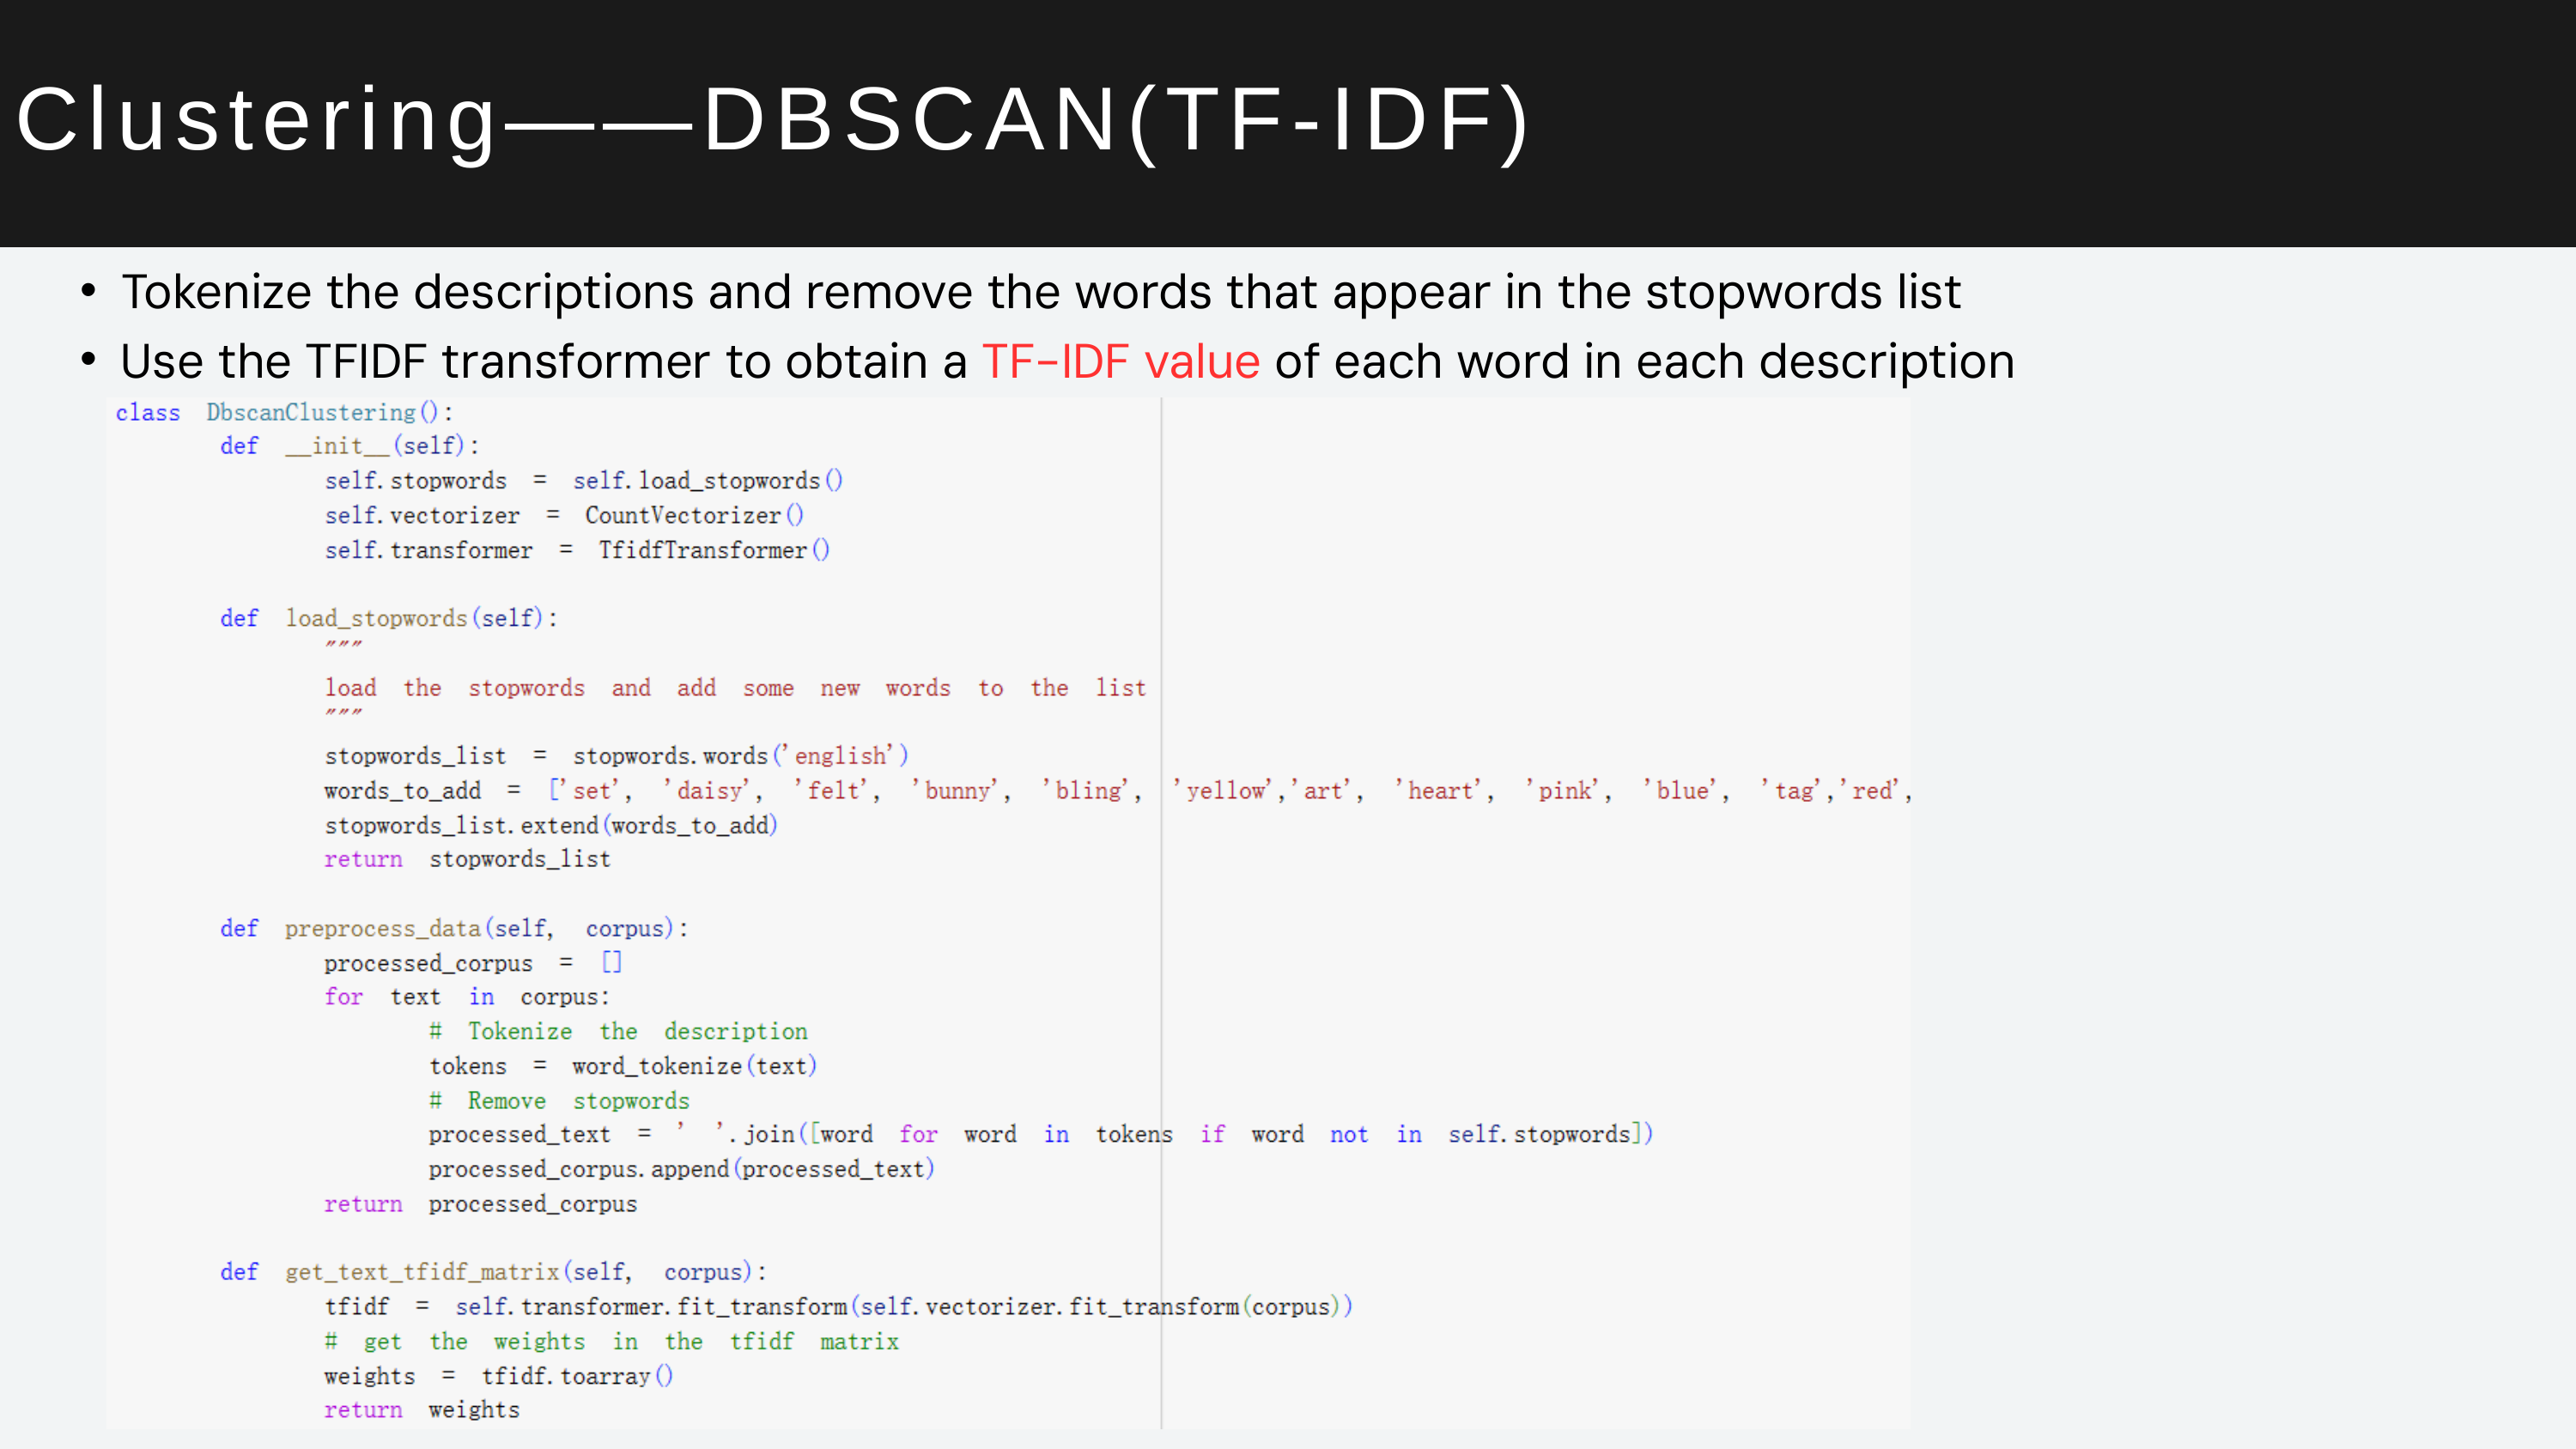

Clustering——DBSCAN(TF-IDF)

Tokenize the descriptions and remove the words that appear in the stopwords list
Use the TFIDF transformer to obtain a TF-IDF value of each word in each description